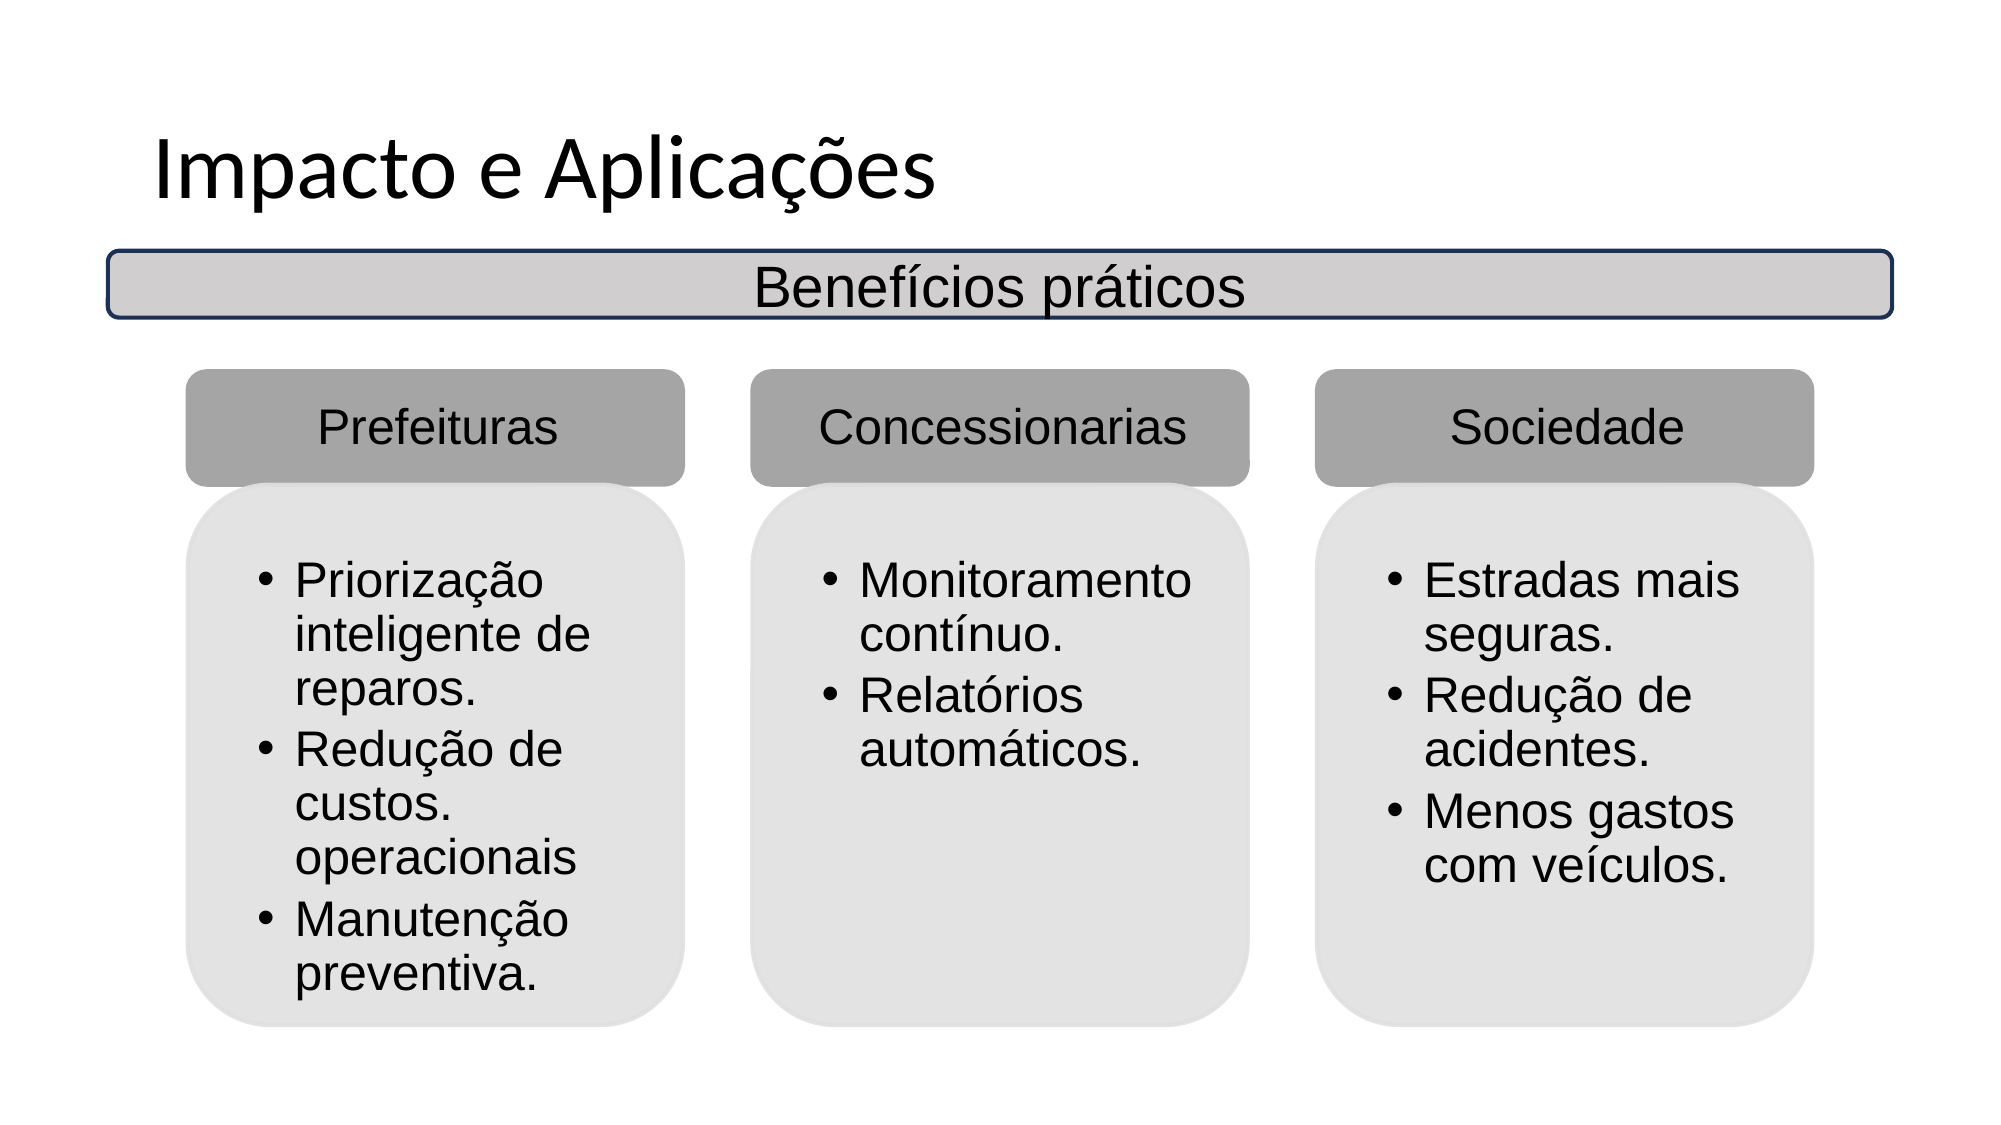

# Impacto e Aplicações
Benefícios práticos
Prefeituras
Priorização inteligente de reparos.
Redução de custos. operacionais
Manutenção preventiva.
Concessionarias
Monitoramento contínuo.
Relatórios automáticos.
Sociedade
Estradas mais seguras.
Redução de acidentes.
Menos gastos com veículos.